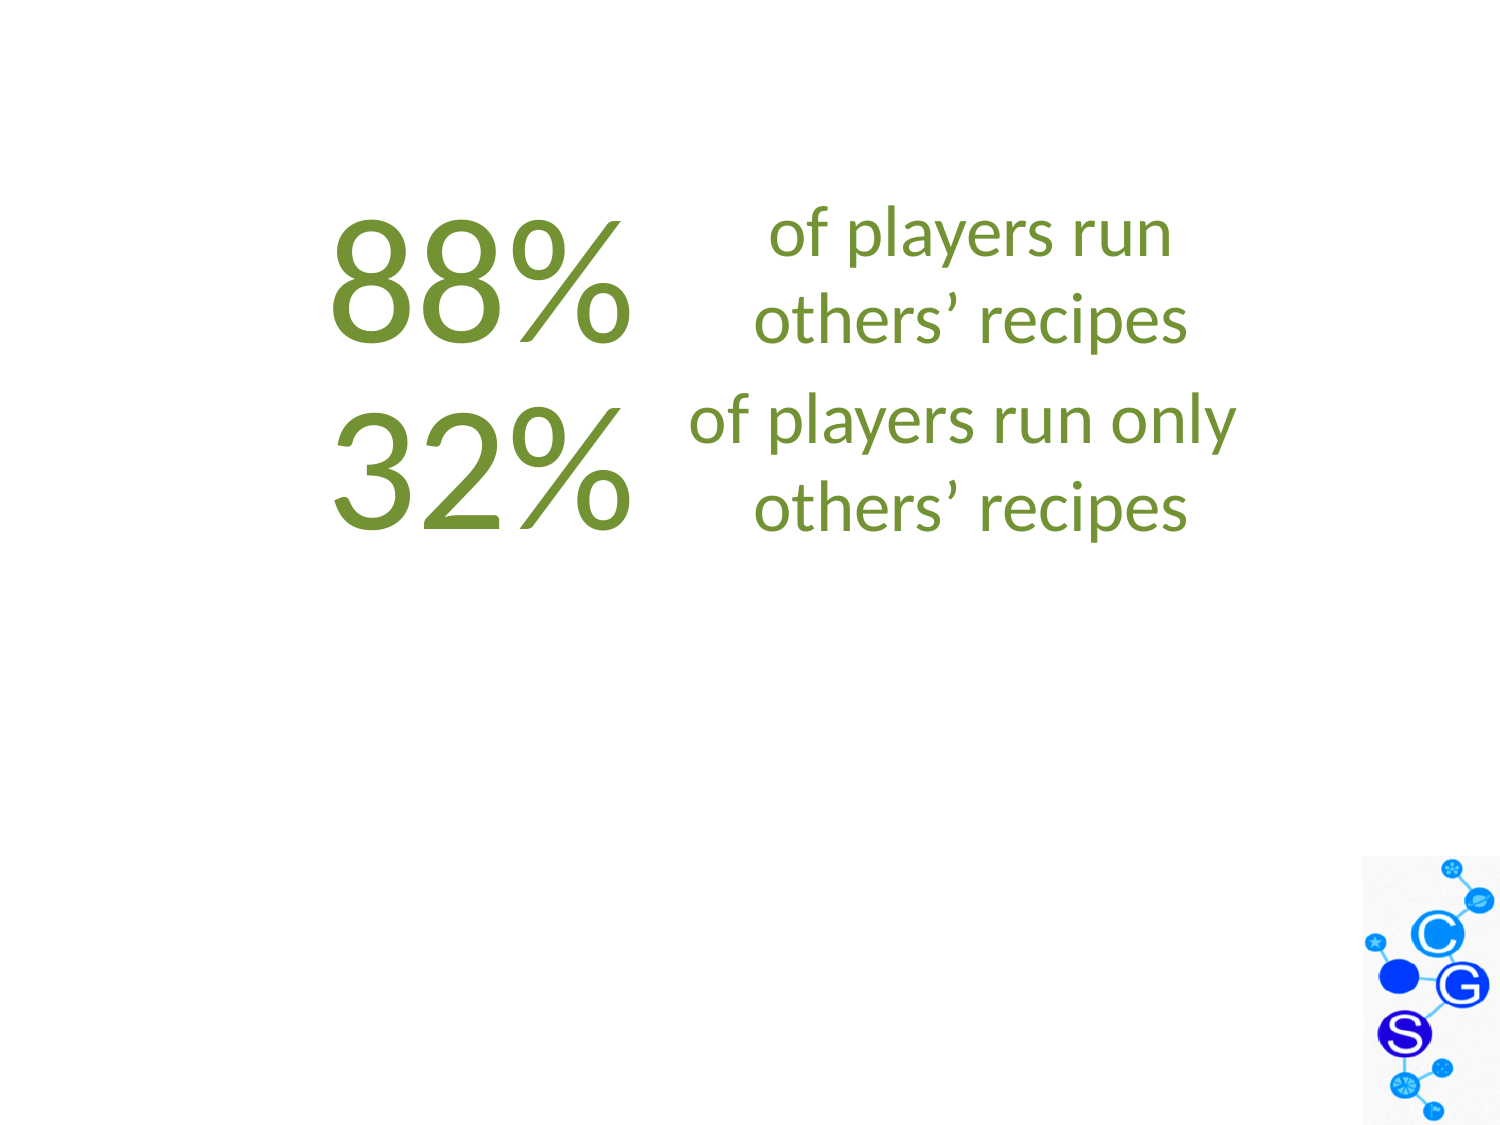

88%
of players run others’ recipes
32%
of players run only
others’ recipes